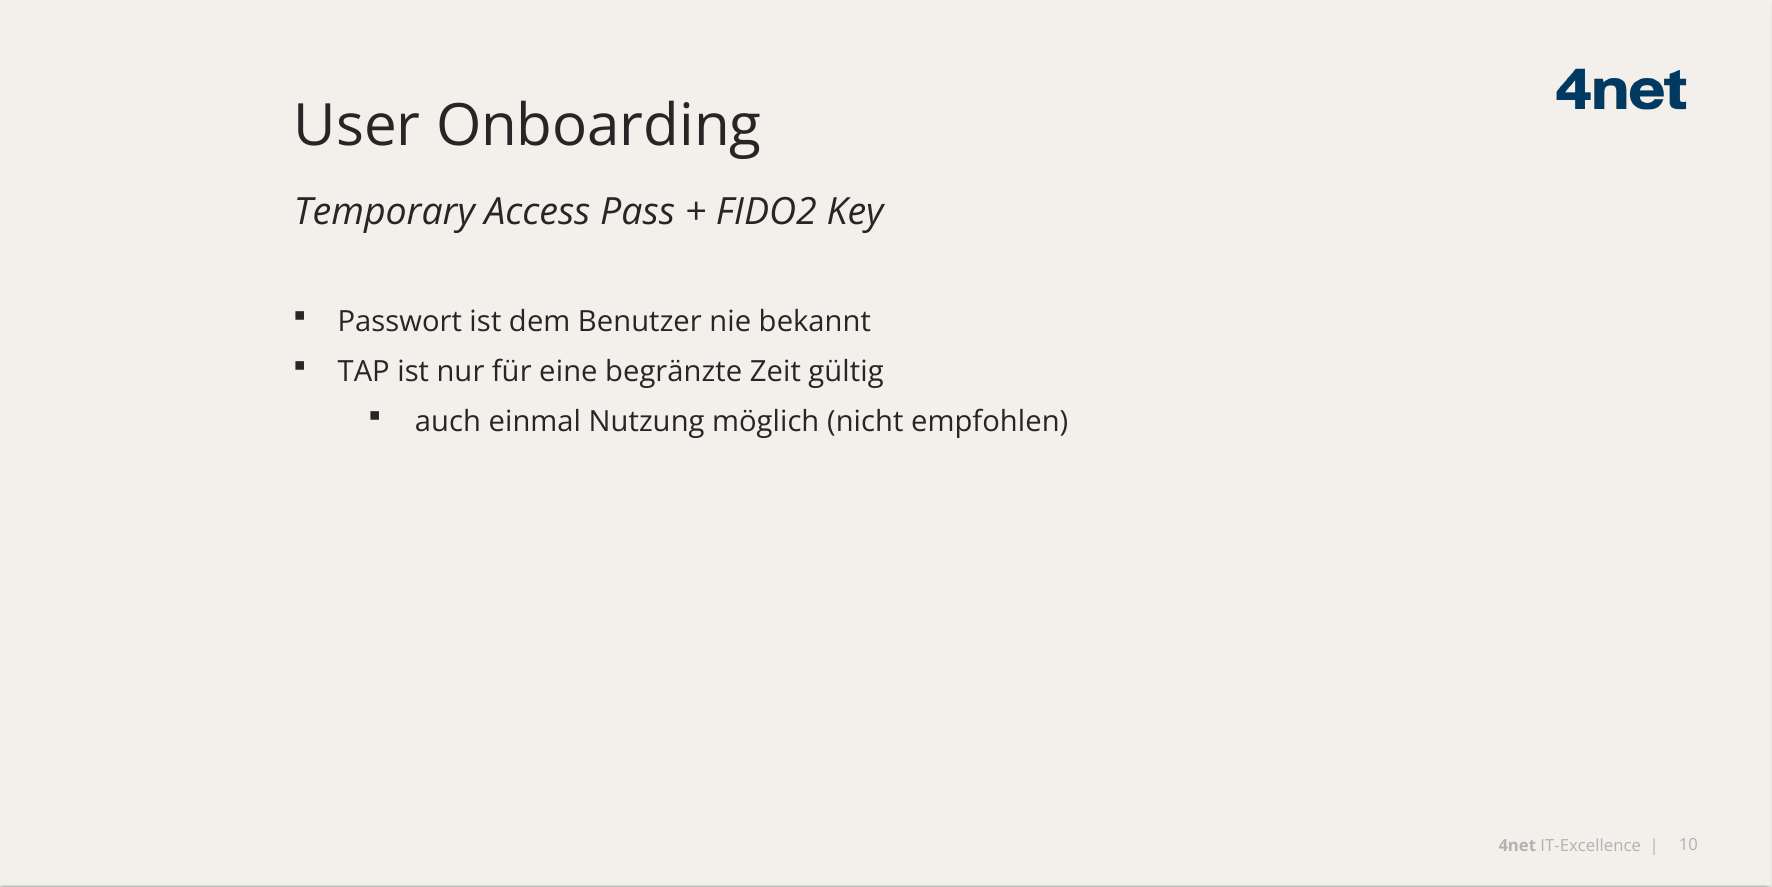

# User Onboarding Temporary Access Pass + FIDO2 Key
Passwort ist dem Benutzer nie bekannt
TAP ist nur für eine begränzte Zeit gültig
auch einmal Nutzung möglich (nicht empfohlen)
4net IT-Excellence  |
10